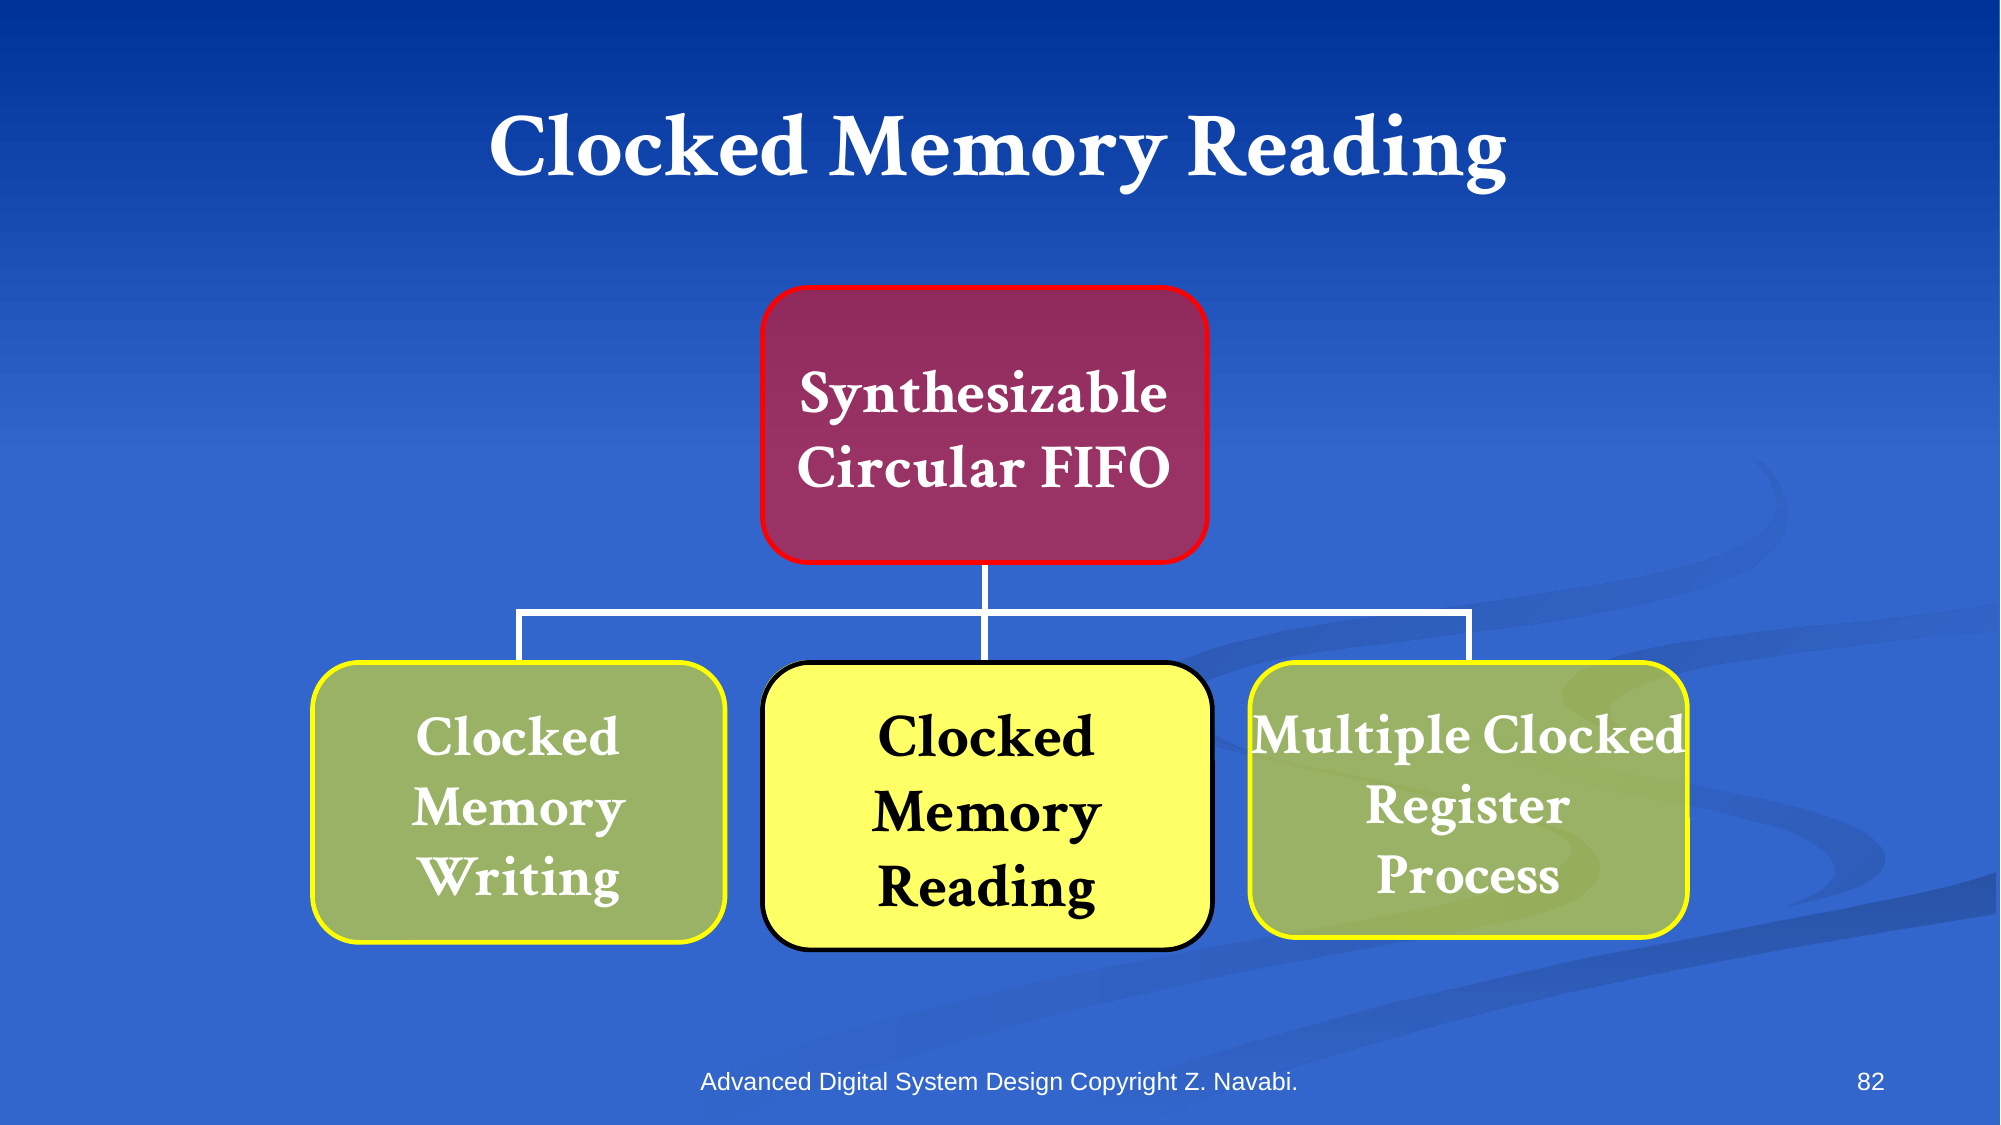

# Clocked Memory Reading
Synthesizable
Circular FIFO
Clocked
Memory
Writing
Clocked
Memory
Reading
Multiple Clocked
Register
Process
Clocked
Memory
Reading
Advanced Digital System Design Copyright Z. Navabi.
82